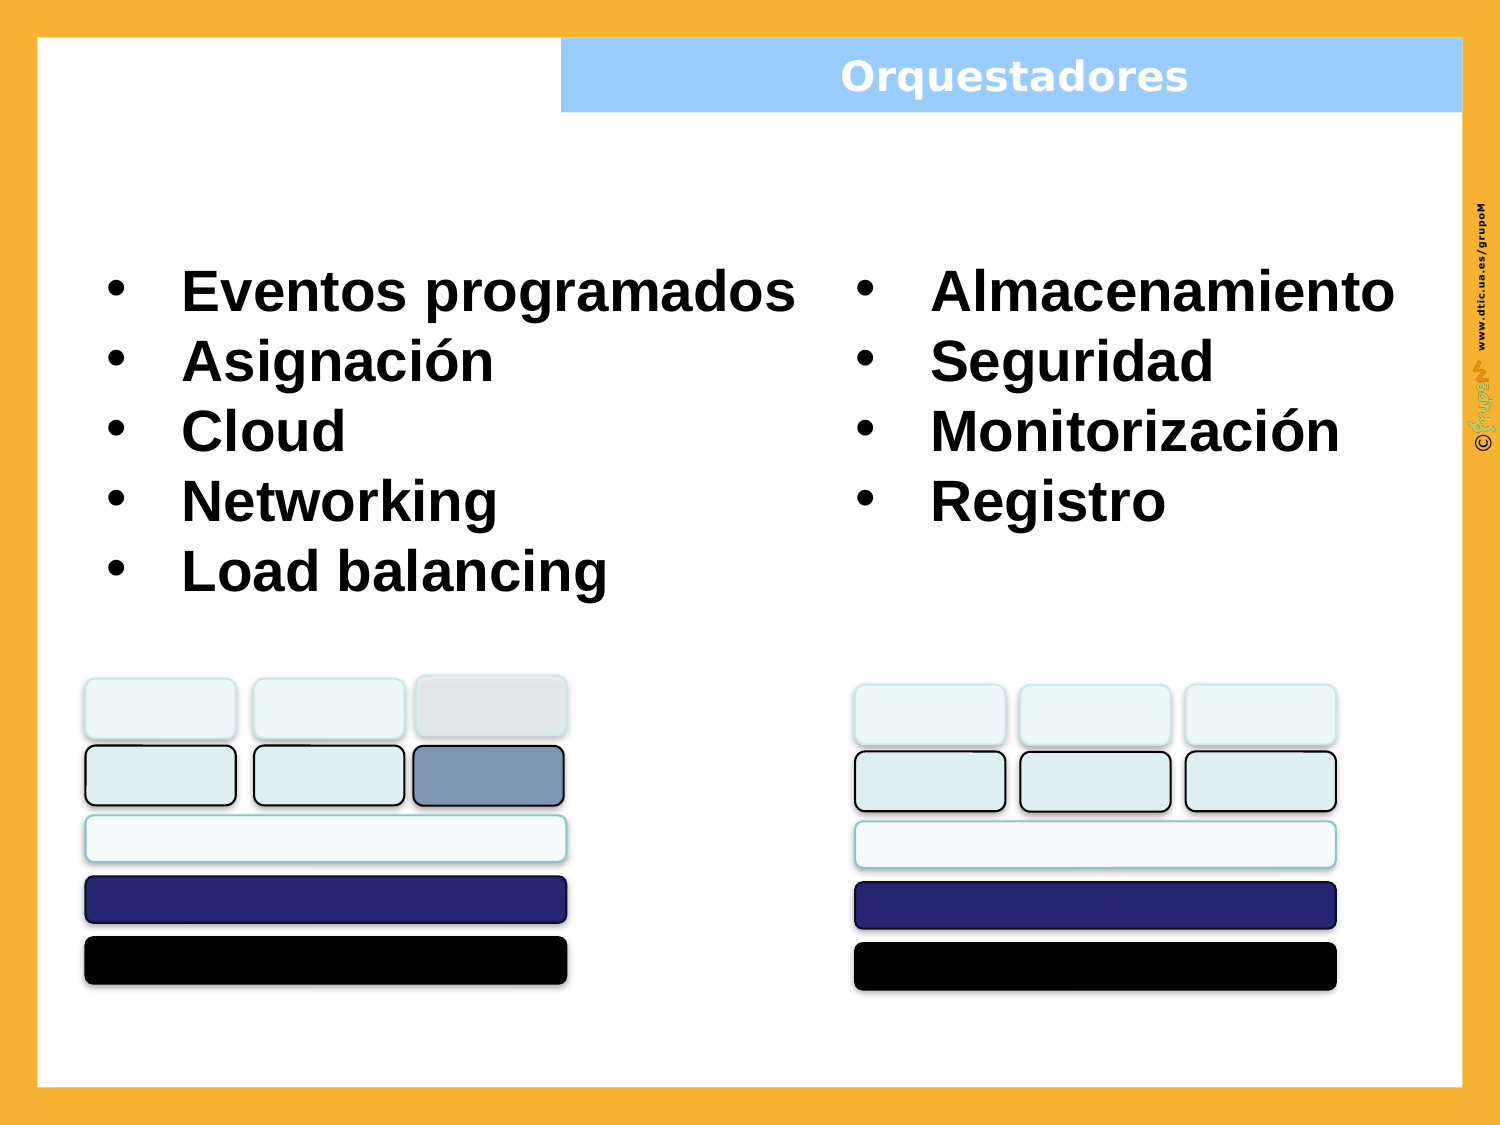

Orquestadores
Eventos programados
Asignación
Cloud
Networking
Load balancing
Almacenamiento
Seguridad
Monitorización
Registro